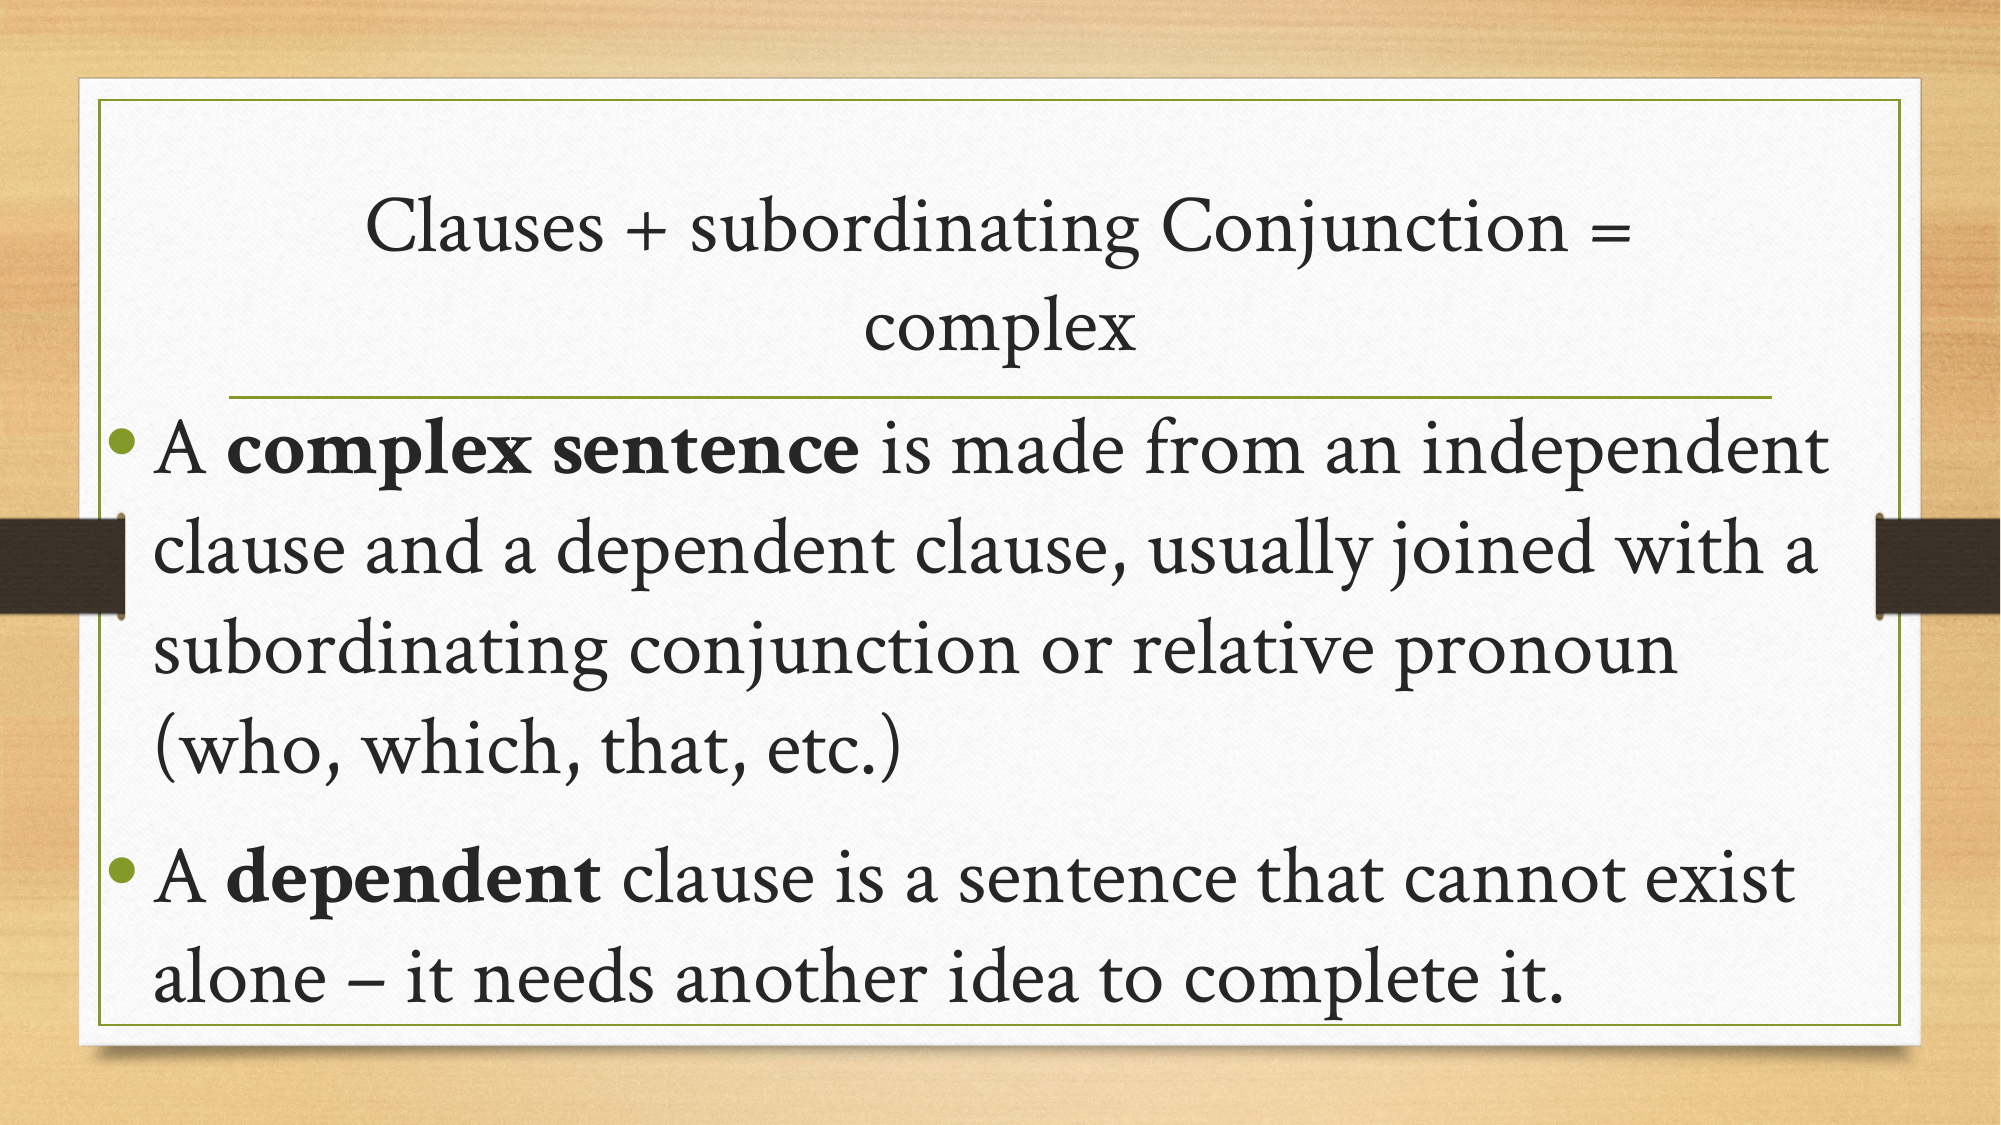

# Clauses + subordinating Conjunction = complex
A complex sentence is made from an independent clause and a dependent clause, usually joined with a subordinating conjunction or relative pronoun (who, which, that, etc.)
A dependent clause is a sentence that cannot exist alone – it needs another idea to complete it.